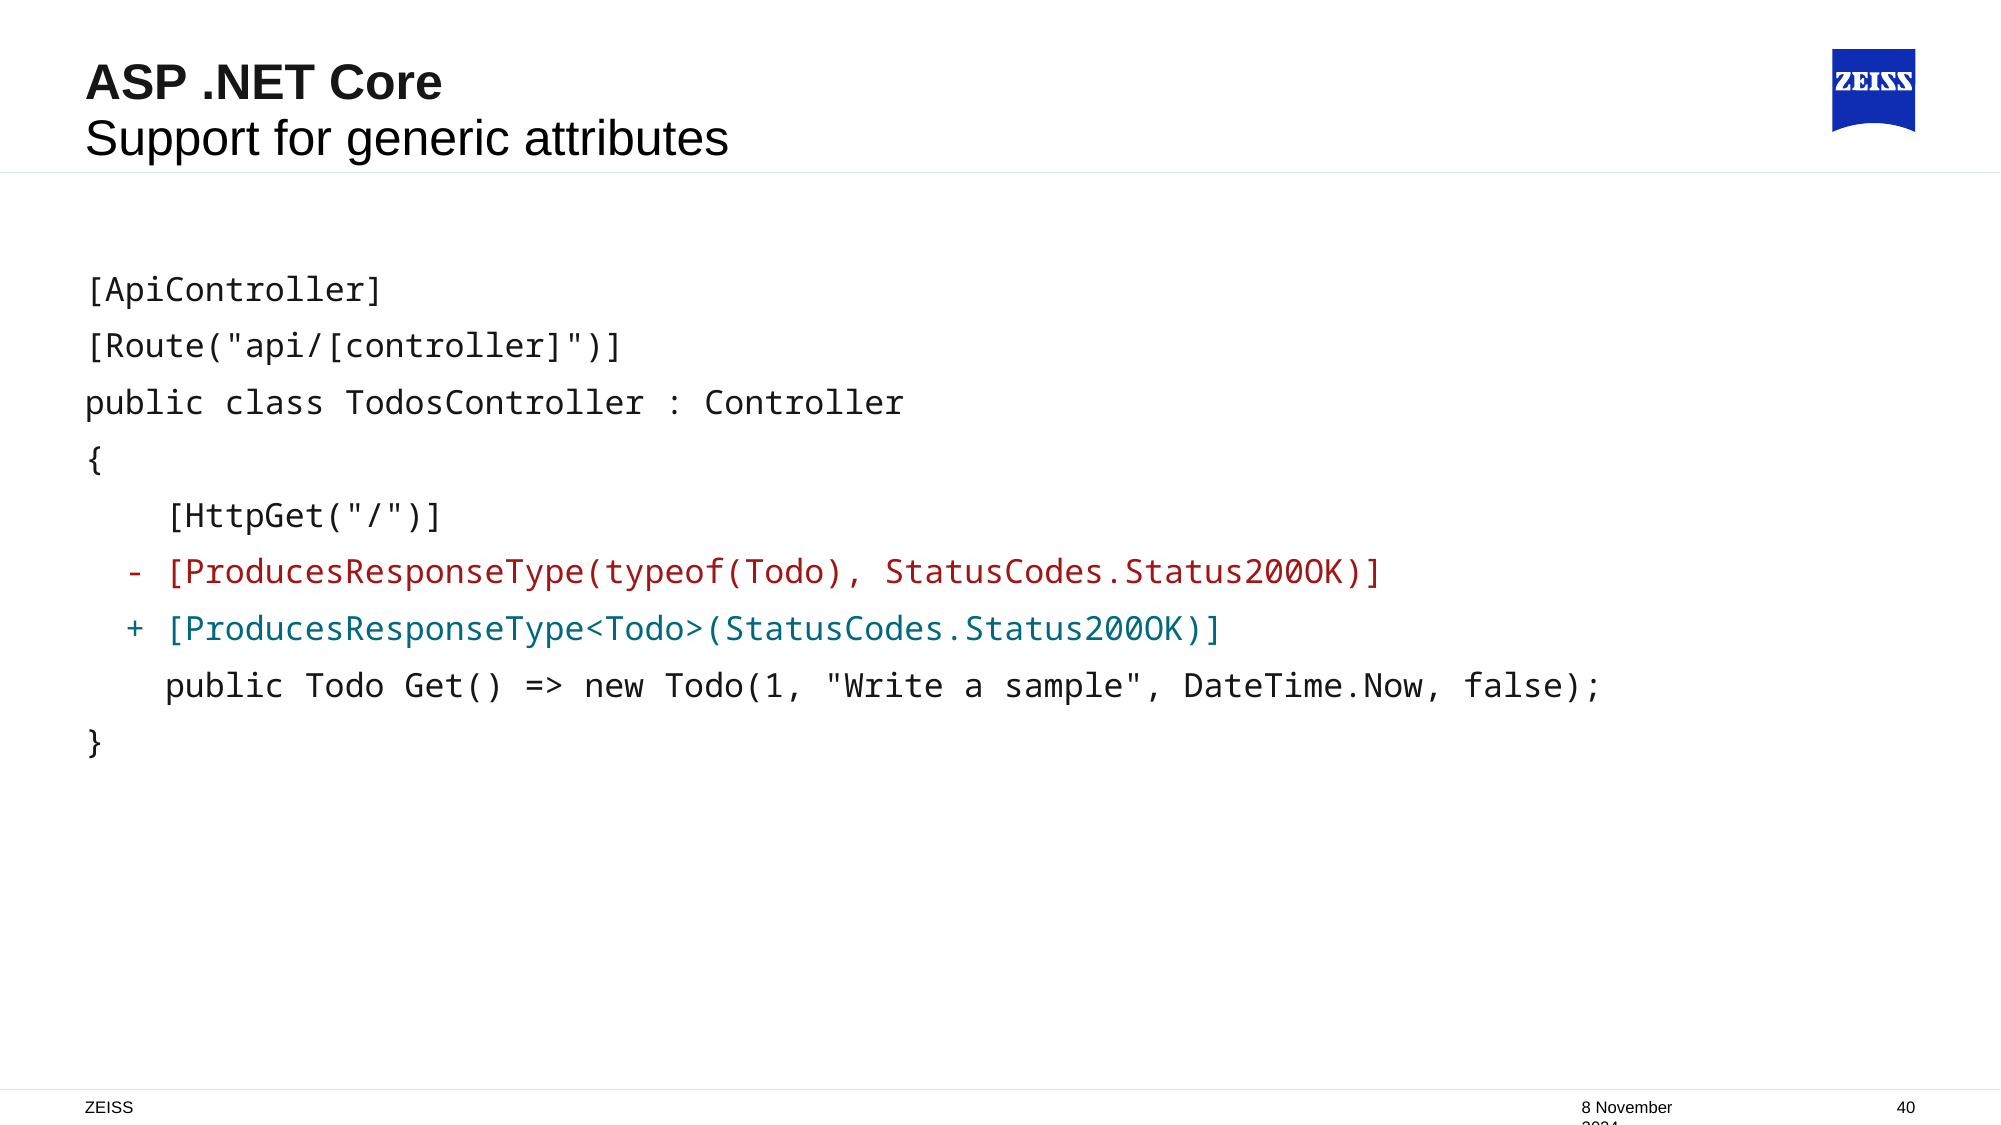

# ASP .NET Core
Support for generic attributes
[ApiController]
[Route("api/[controller]")]
public class TodosController : Controller
{
    [HttpGet("/")]
  - [ProducesResponseType(typeof(Todo), StatusCodes.Status200OK)]
  + [ProducesResponseType<Todo>(StatusCodes.Status200OK)]
    public Todo Get() => new Todo(1, "Write a sample", DateTime.Now, false);
}
ZEISS
8 November 2024
40